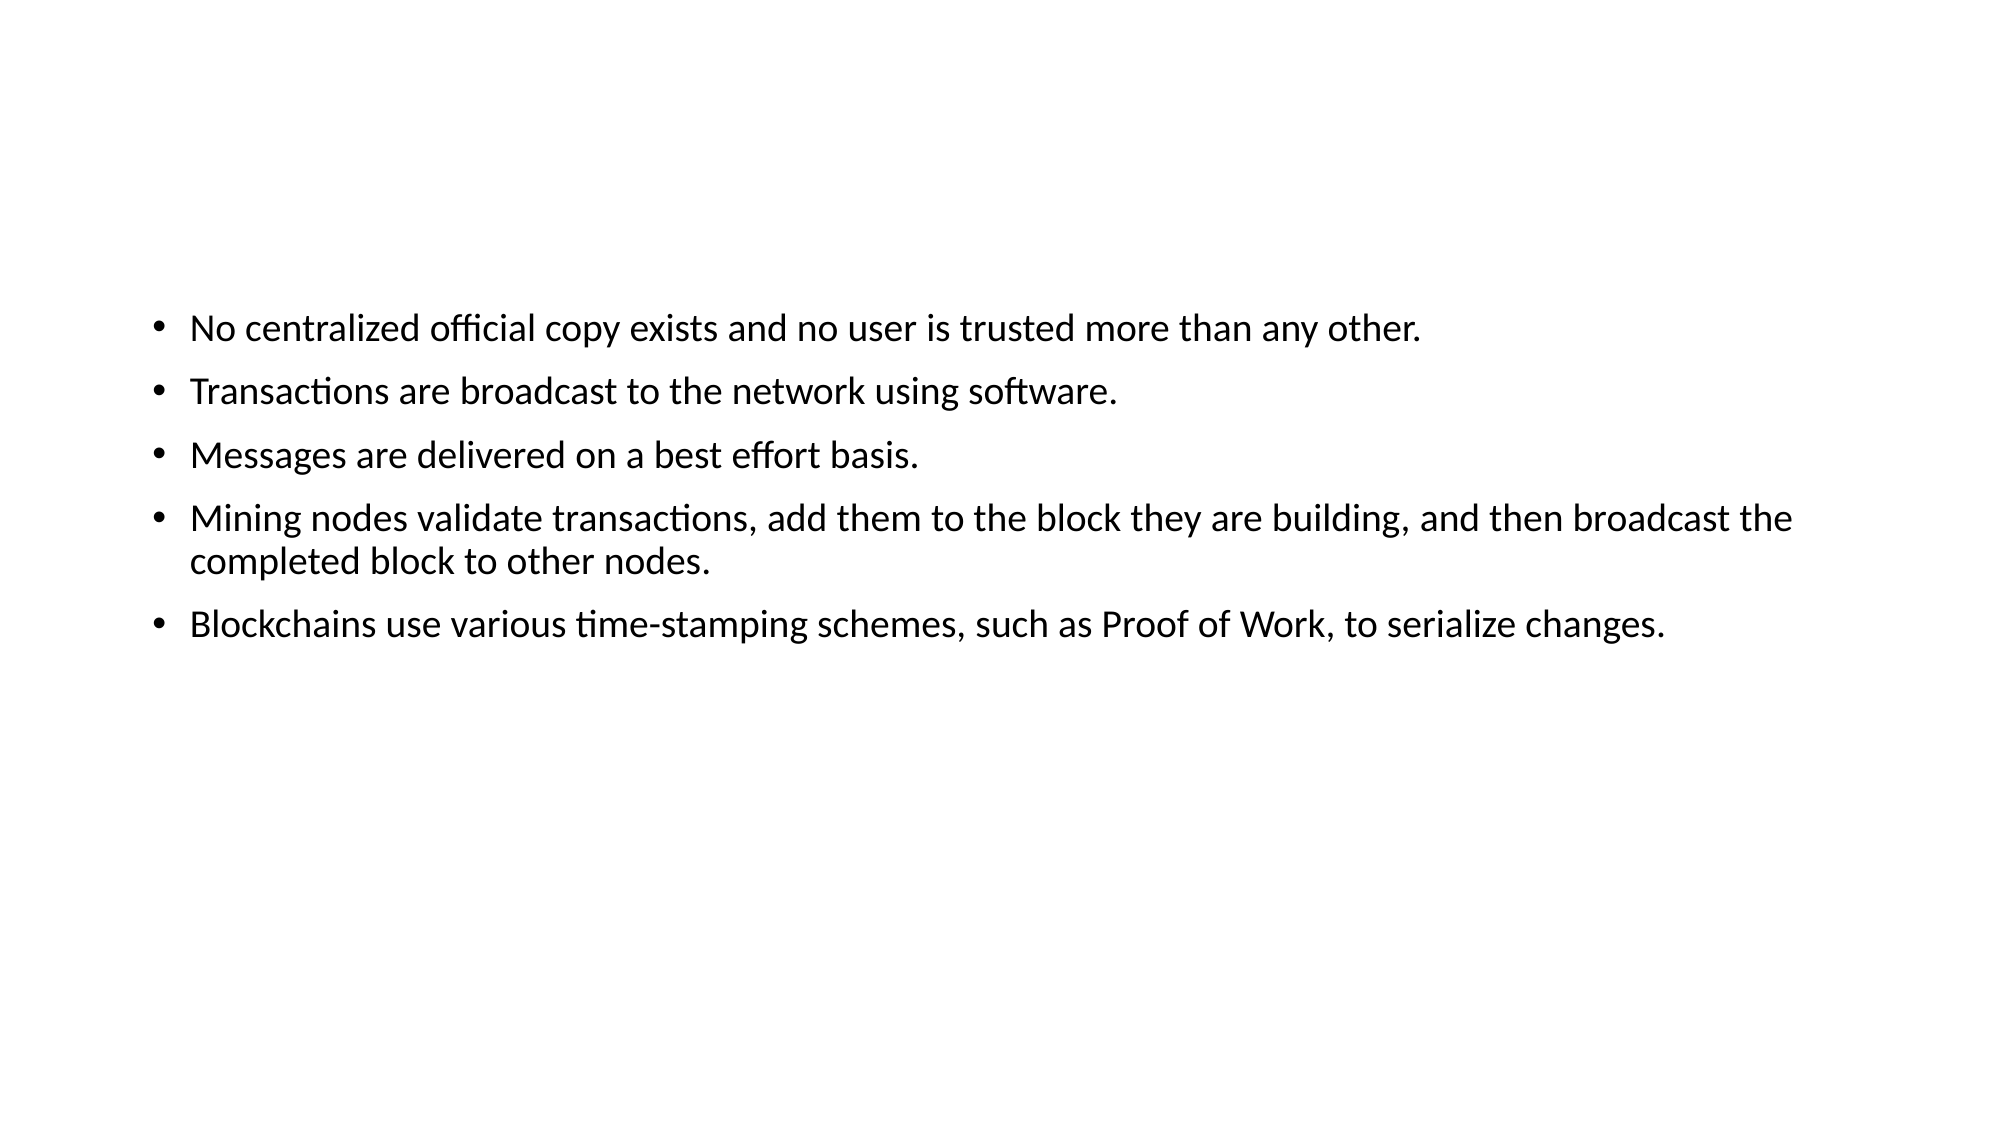

#
No centralized official copy exists and no user is trusted more than any other.
Transactions are broadcast to the network using software.
Messages are delivered on a best effort basis.
Mining nodes validate transactions, add them to the block they are building, and then broadcast the completed block to other nodes.
Blockchains use various time-stamping schemes, such as Proof of Work, to serialize changes.